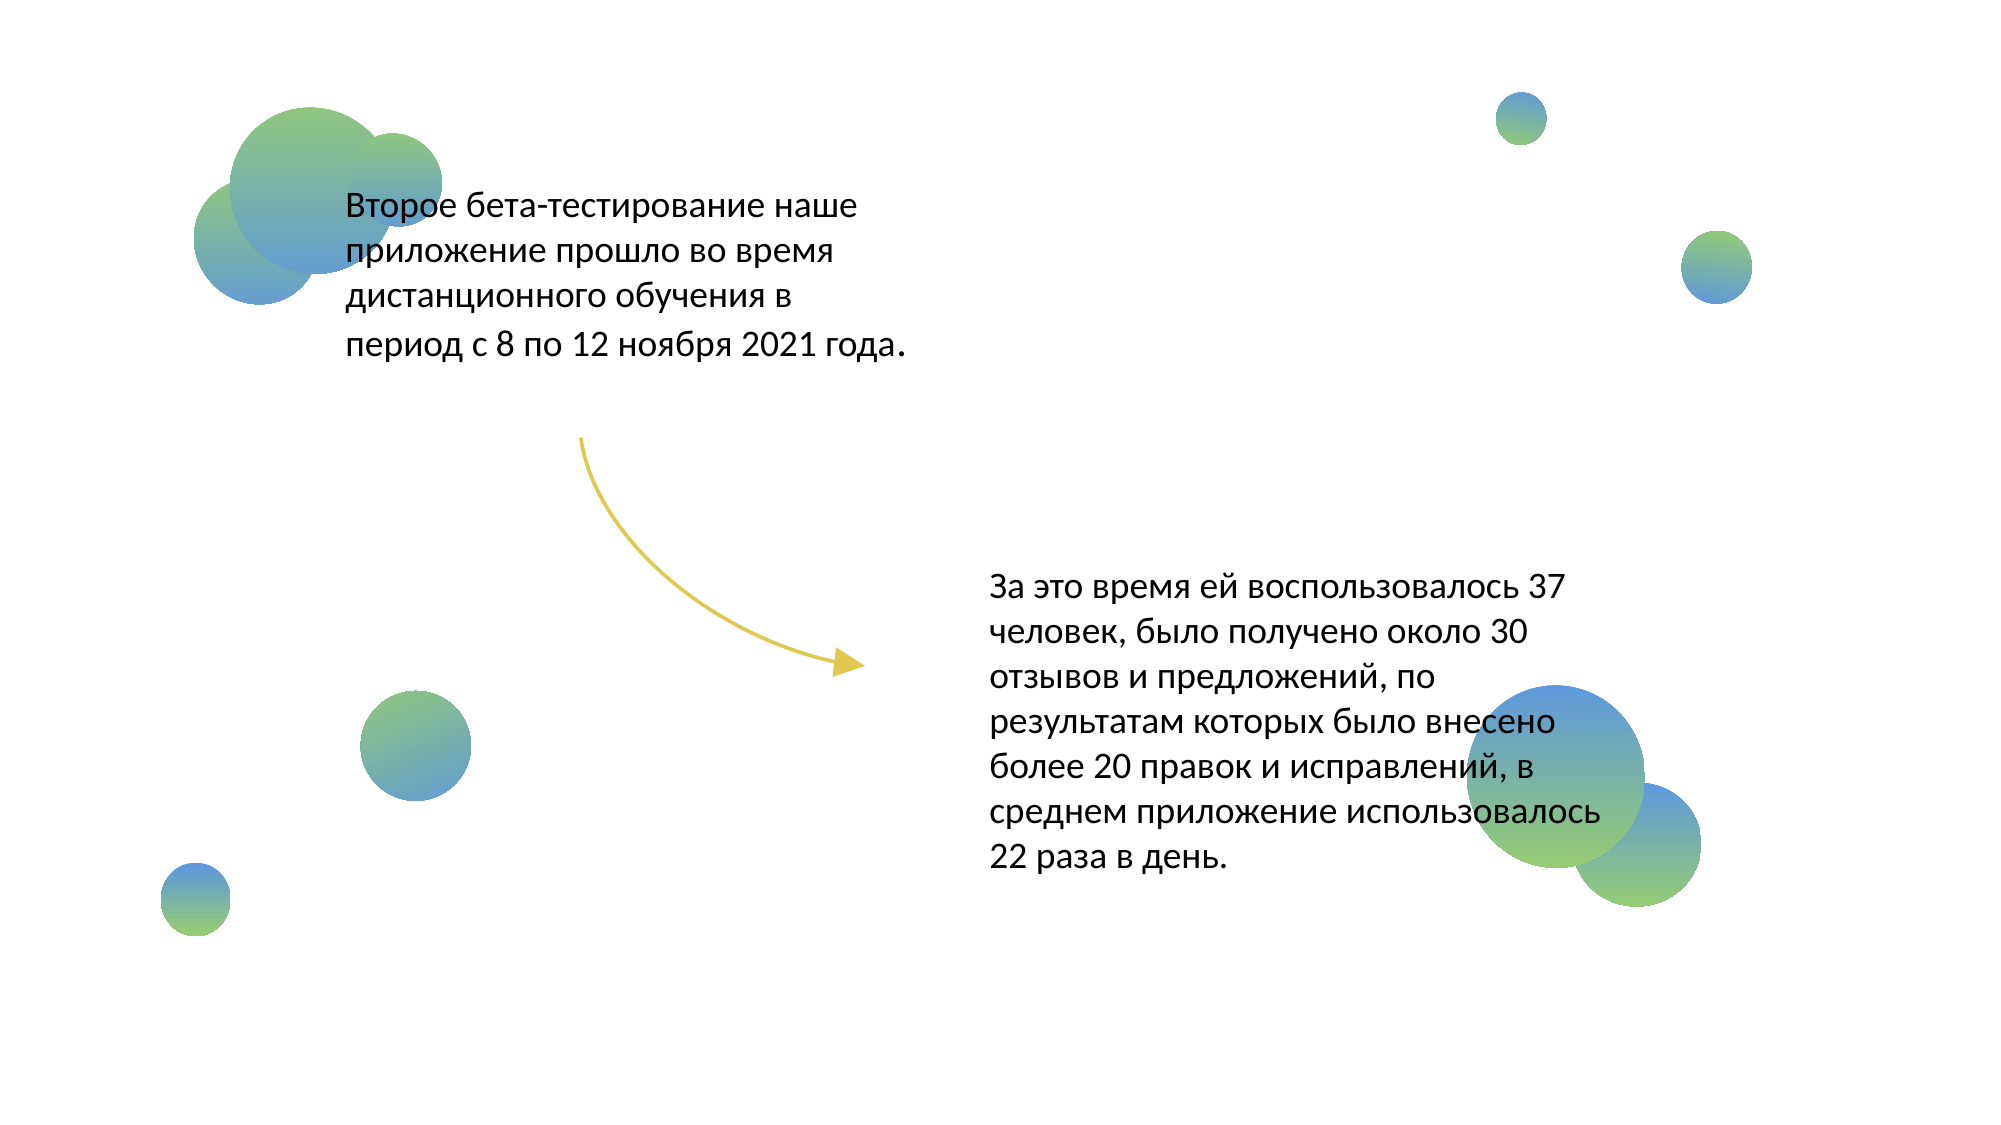

Второе бета-тестирование наше приложение прошло во время дистанционного обучения в период с 8 по 12 ноября 2021 года.

За это время ей воспользовалось 37 человек, было получено около 30 отзывов и предложений, по результатам которых было внесено более 20 правок и исправлений, в среднем приложение использовалось 22 раза в день.